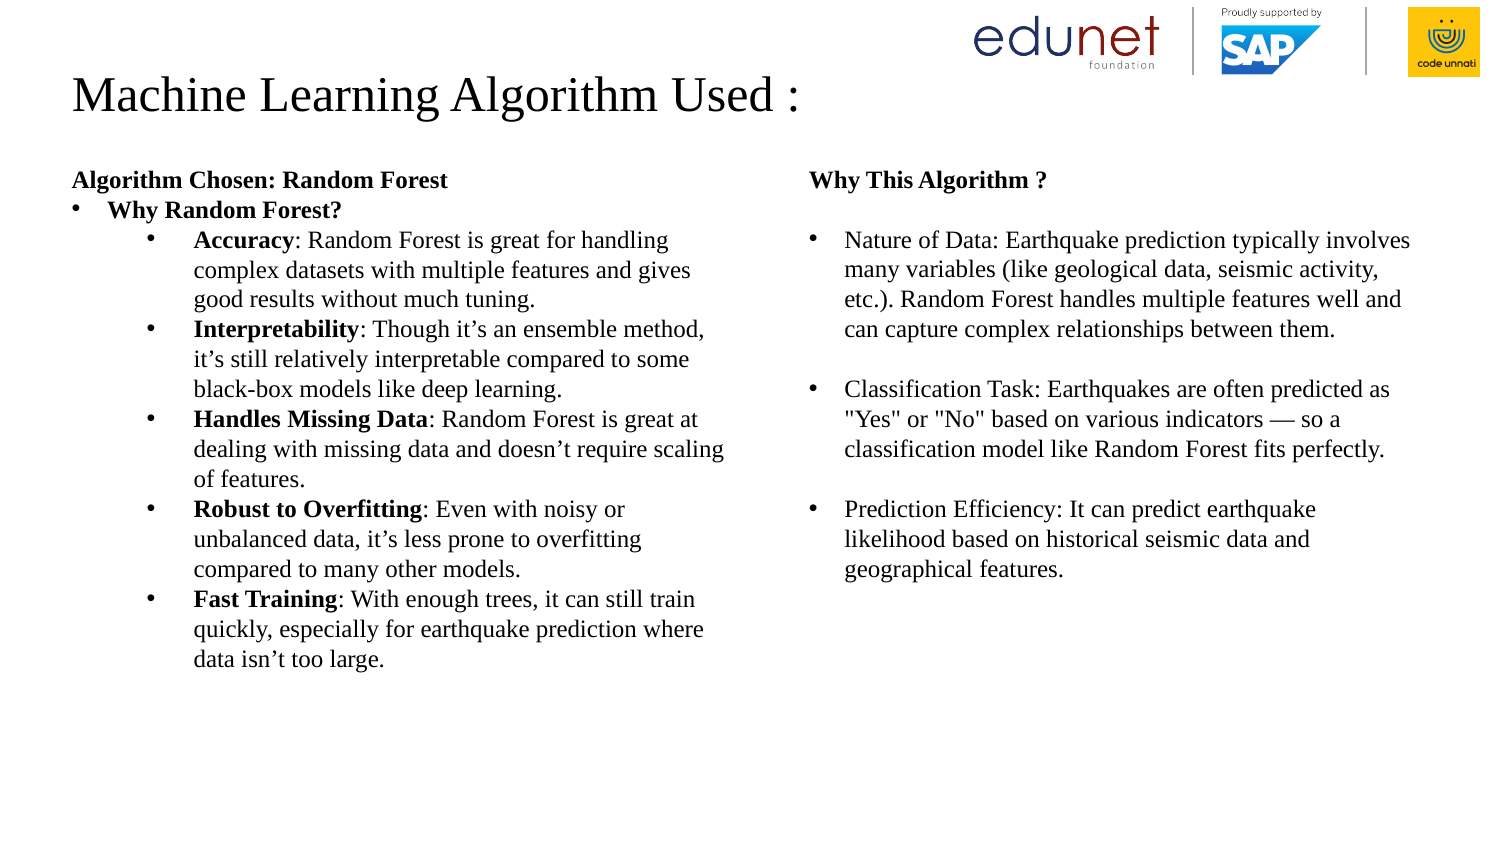

# Machine Learning Algorithm Used :
Algorithm Chosen: Random Forest
Why Random Forest?
Accuracy: Random Forest is great for handling complex datasets with multiple features and gives good results without much tuning.
Interpretability: Though it’s an ensemble method, it’s still relatively interpretable compared to some black-box models like deep learning.
Handles Missing Data: Random Forest is great at dealing with missing data and doesn’t require scaling of features.
Robust to Overfitting: Even with noisy or unbalanced data, it’s less prone to overfitting compared to many other models.
Fast Training: With enough trees, it can still train quickly, especially for earthquake prediction where data isn’t too large.
Why This Algorithm ?

Nature of Data: Earthquake prediction typically involves many variables (like geological data, seismic activity, etc.). Random Forest handles multiple features well and can capture complex relationships between them.

Classification Task: Earthquakes are often predicted as "Yes" or "No" based on various indicators — so a classification model like Random Forest fits perfectly.

Prediction Efficiency: It can predict earthquake likelihood based on historical seismic data and geographical features.